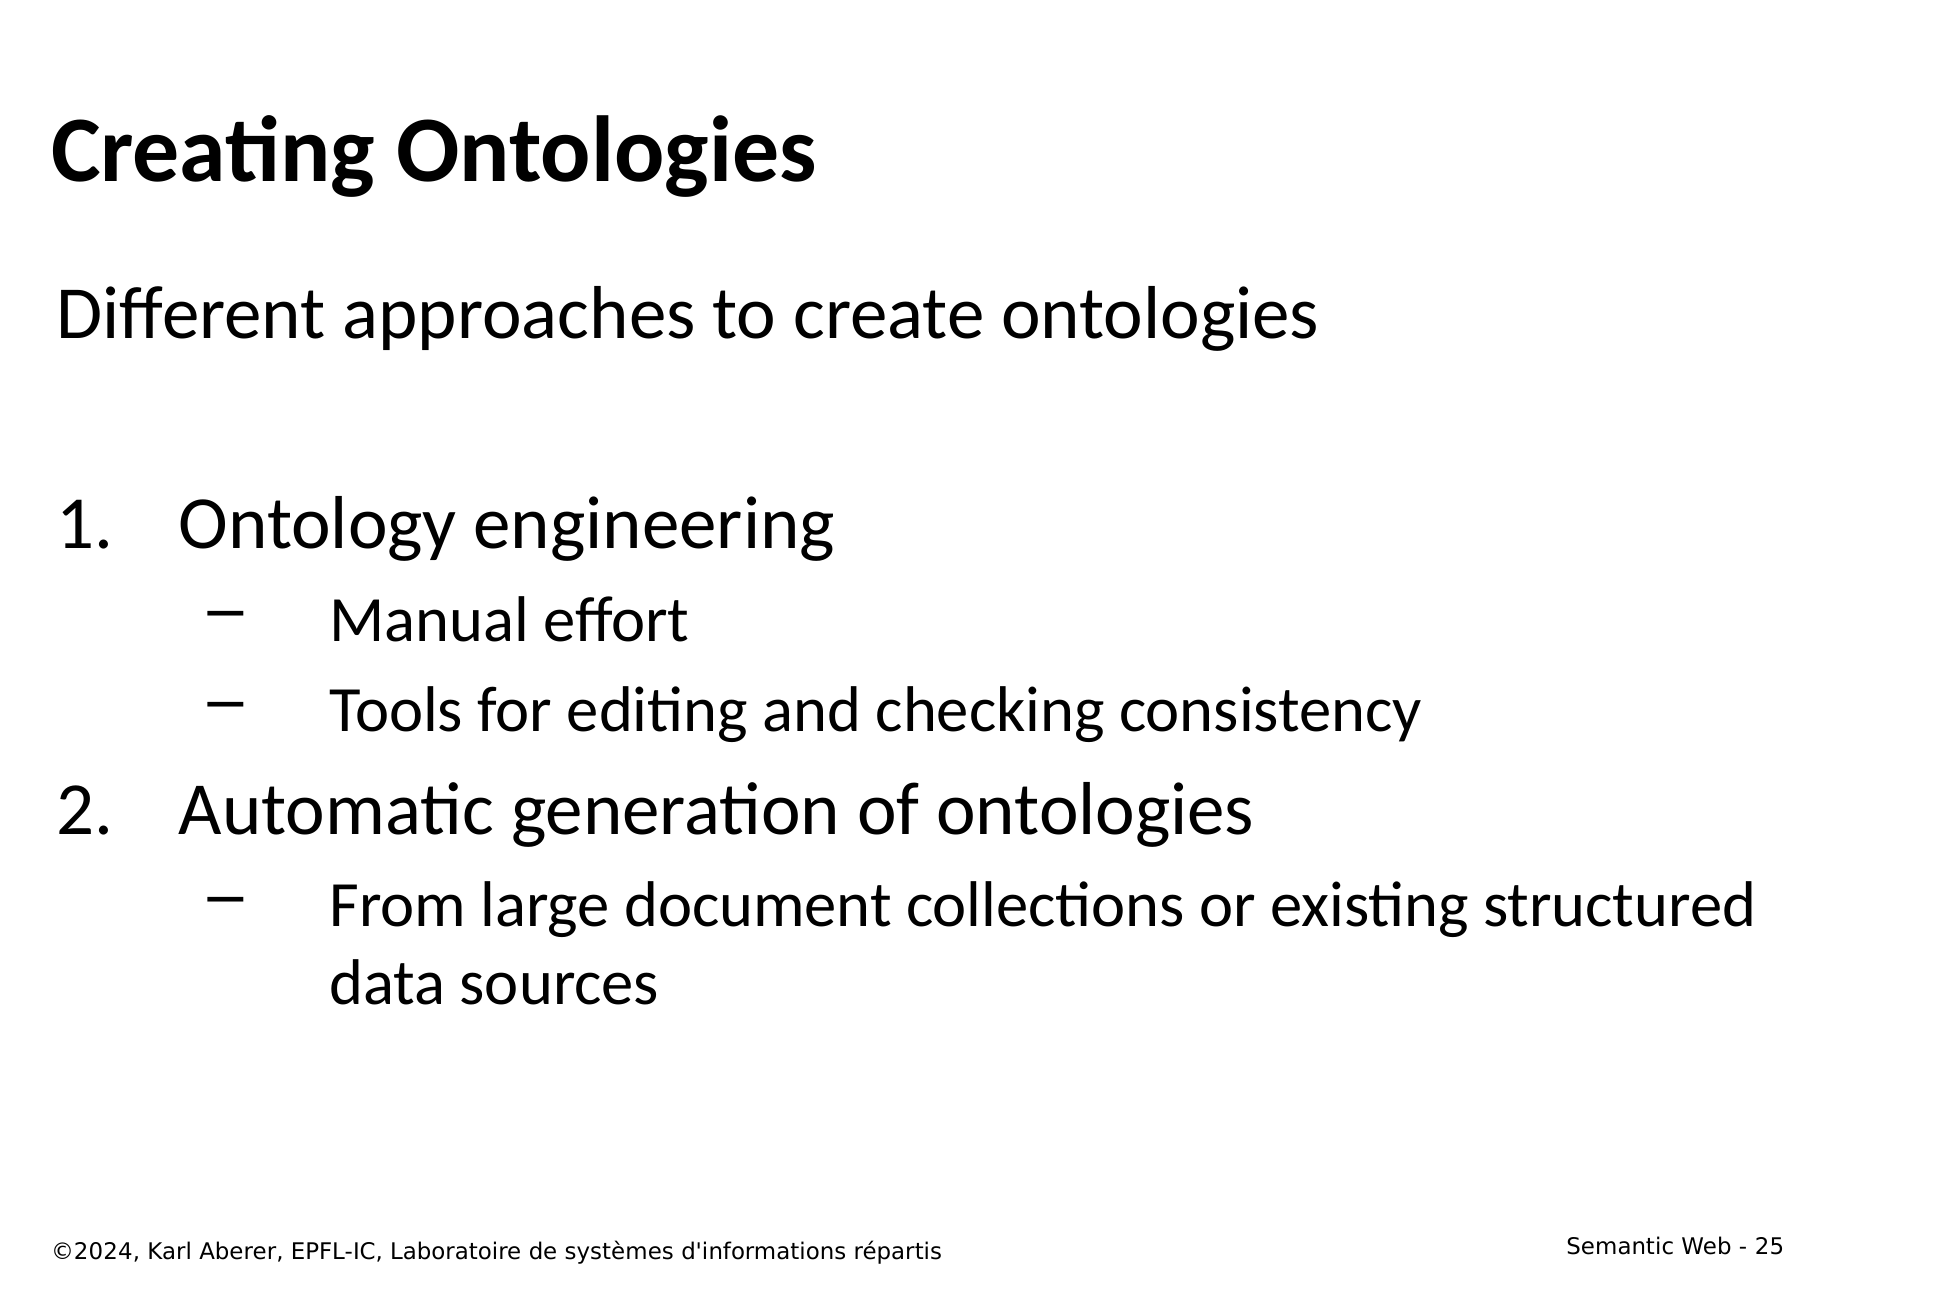

# Creating Ontologies
Different approaches to create ontologies

Ontology engineering
Manual effort
Tools for editing and checking consistency
Automatic generation of ontologies
From large document collections or existing structured data sources

©2024, Karl Aberer, EPFL-IC, Laboratoire de systèmes d'informations répartis